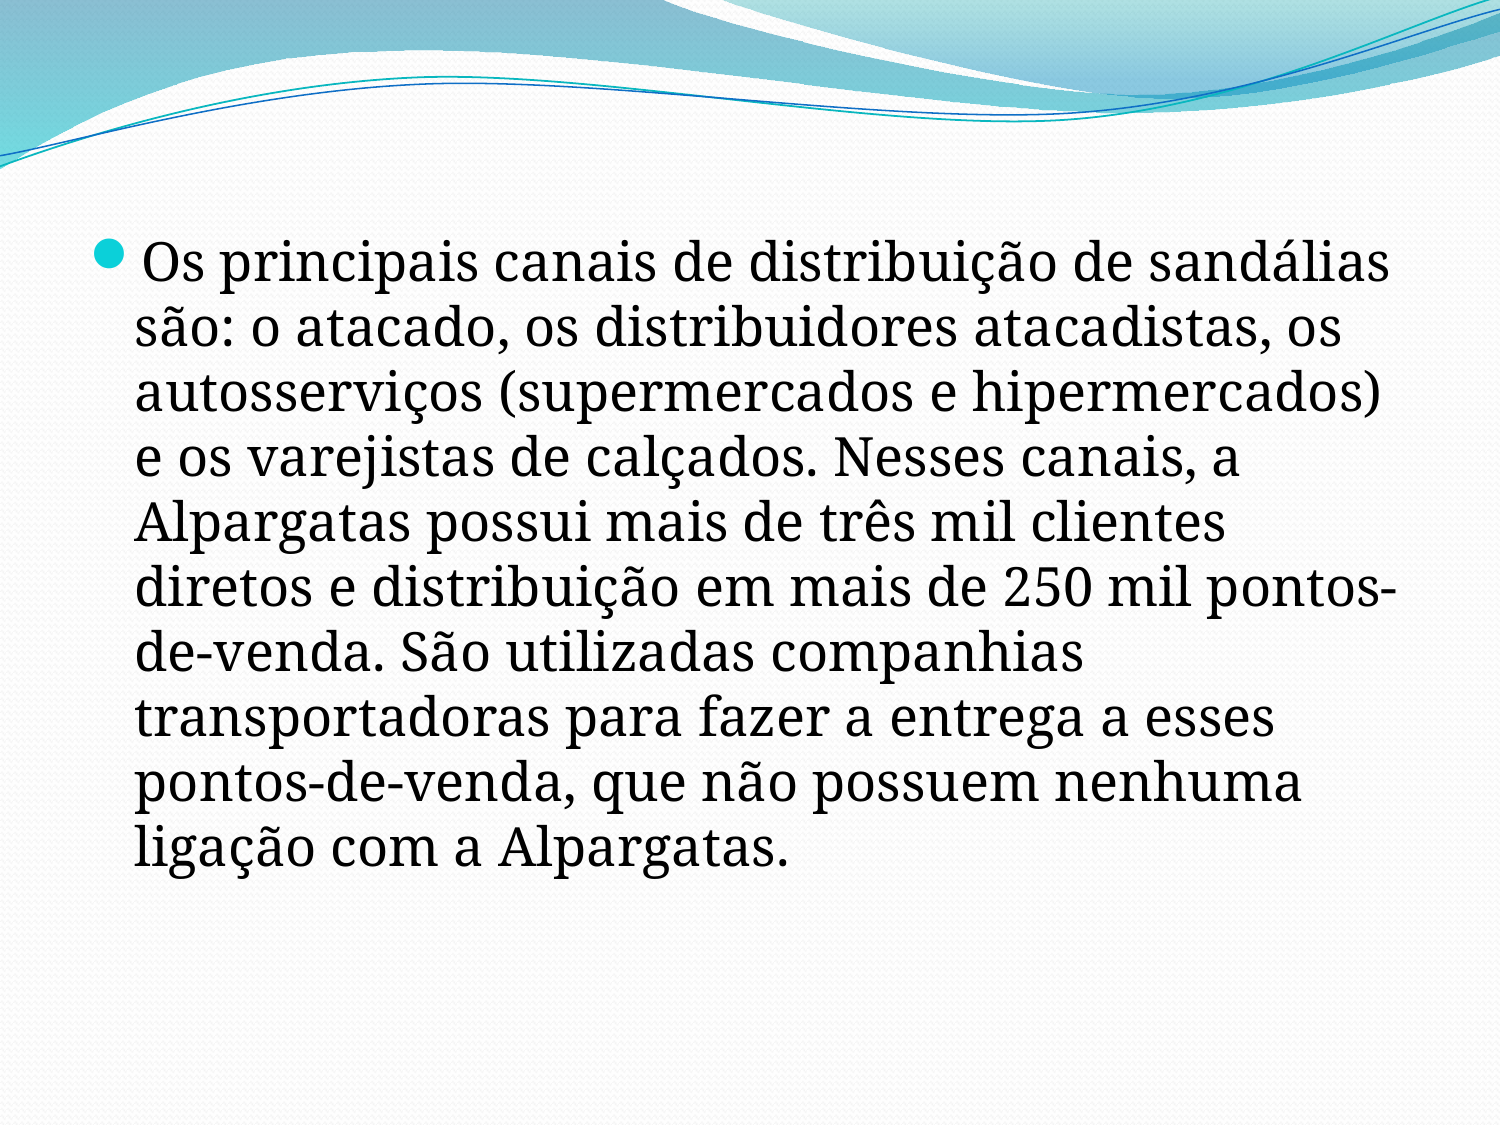

Os principais canais de distribuição de sandálias são: o atacado, os distribuidores atacadistas, os autosserviços (supermercados e hipermercados) e os varejistas de calçados. Nesses canais, a Alpargatas possui mais de três mil clientes diretos e distribuição em mais de 250 mil pontos-de-venda. São utilizadas companhias transportadoras para fazer a entrega a esses pontos-de-venda, que não possuem nenhuma ligação com a Alpargatas.